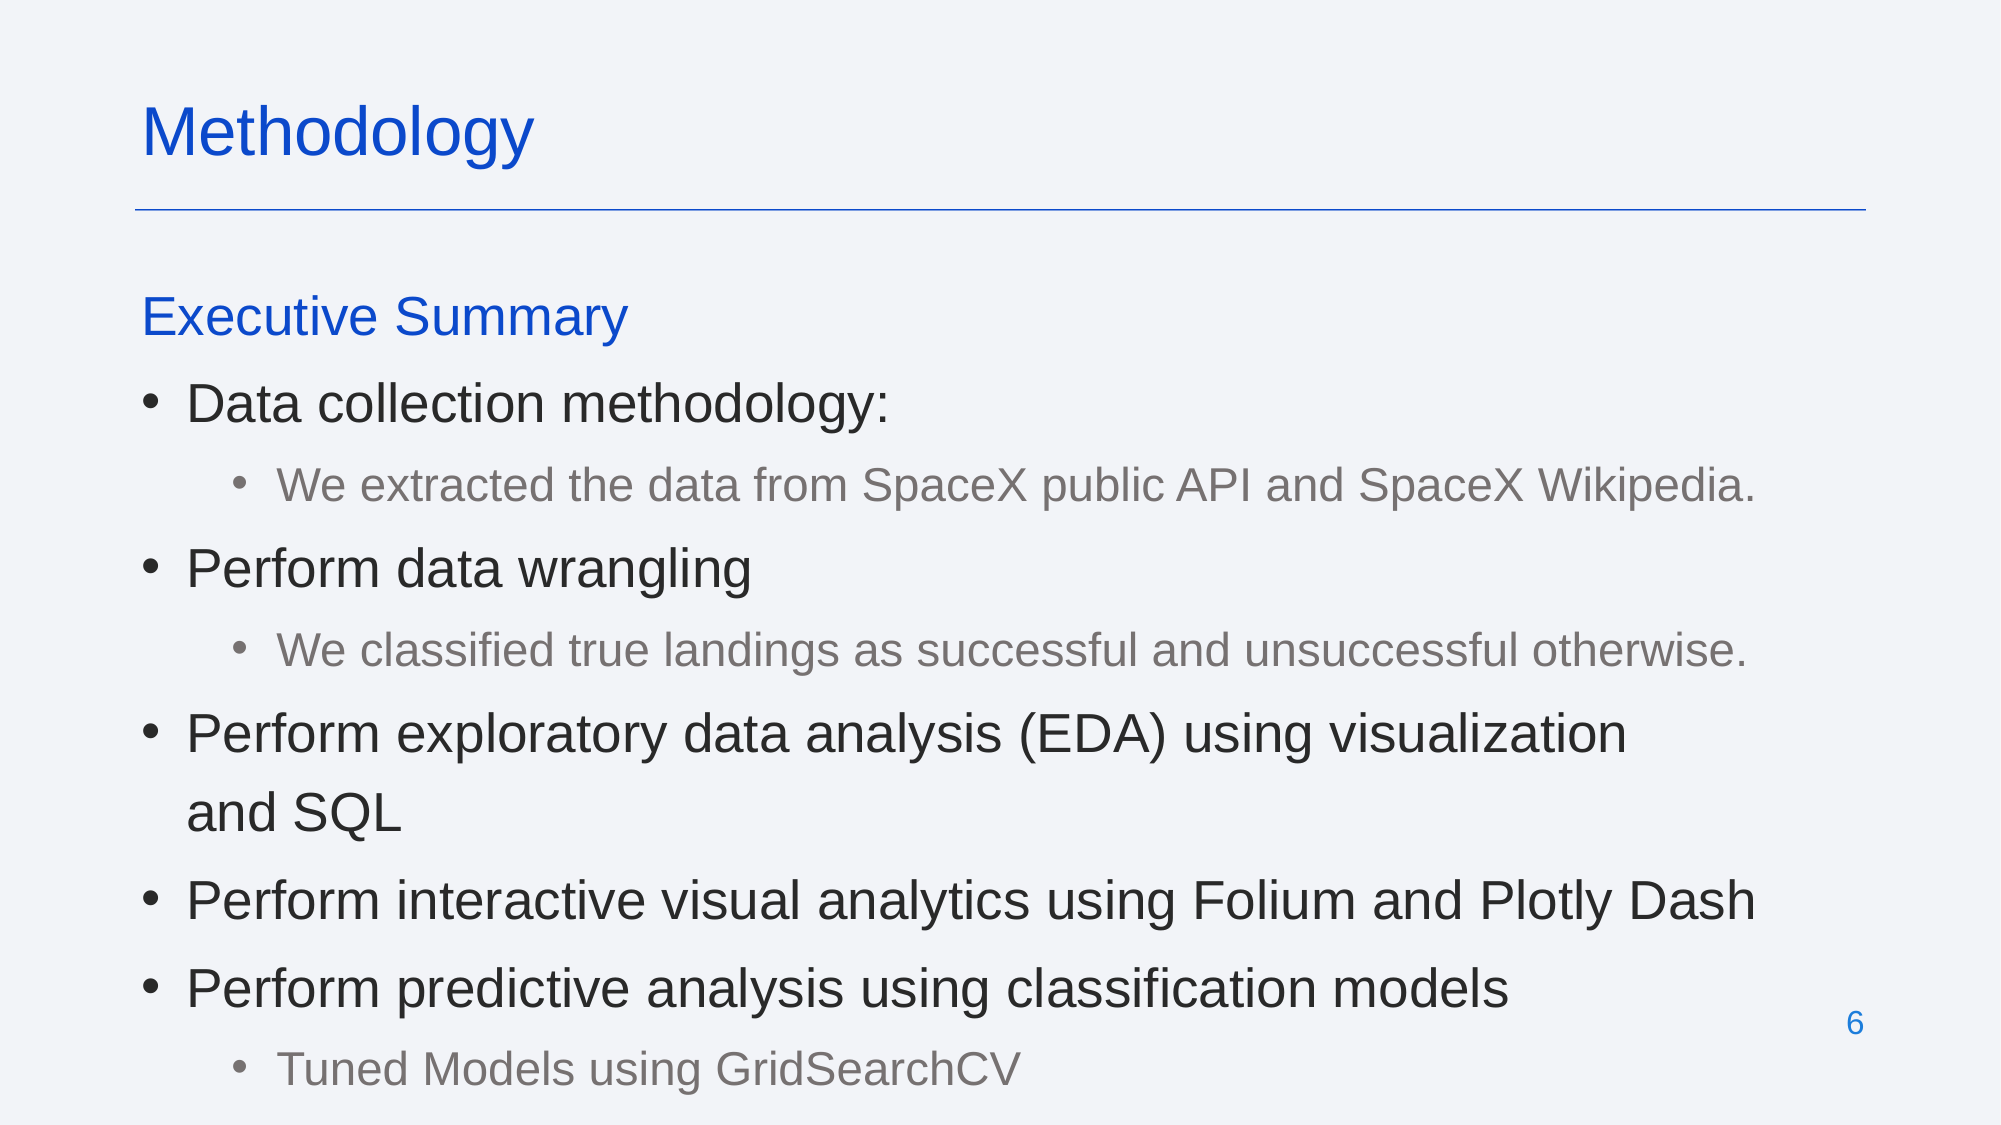

Methodology
Executive Summary
Data collection methodology:
We extracted the data from SpaceX public API and SpaceX Wikipedia.
Perform data wrangling
We classified true landings as successful and unsuccessful otherwise.
Perform exploratory data analysis (EDA) using visualization and SQL
Perform interactive visual analytics using Folium and Plotly Dash
Perform predictive analysis using classification models
Tuned Models using GridSearchCV

6